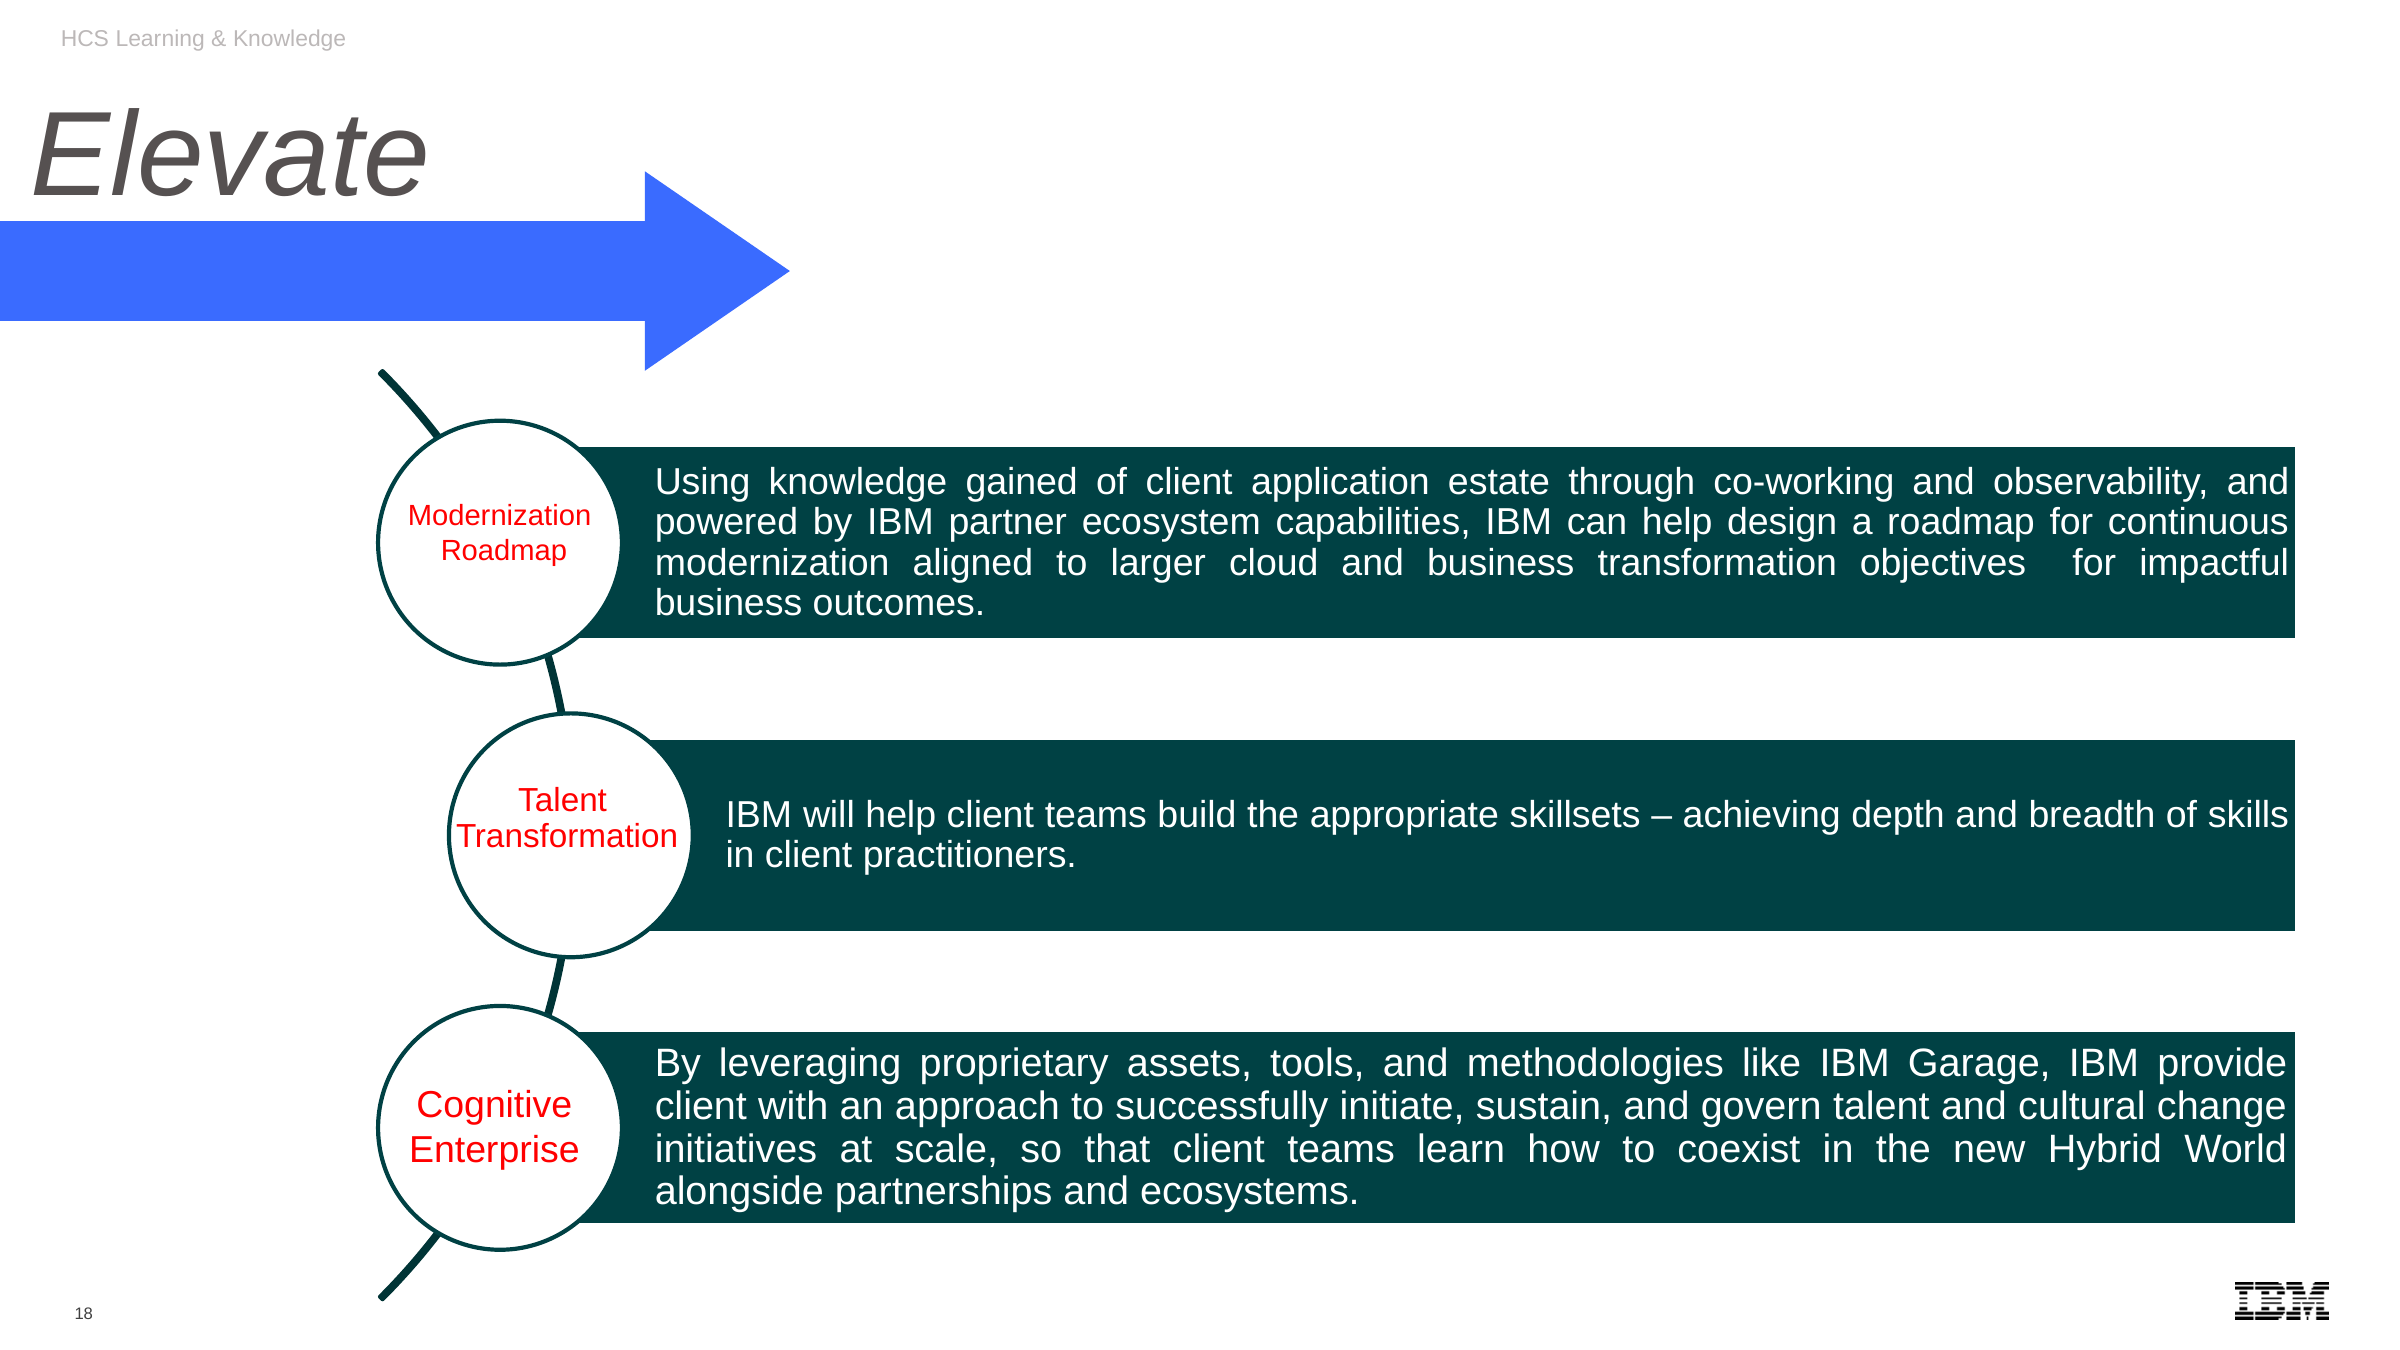

Elevate

Using knowledge gained of client application estate through co-working and observability, and powered by IBM partner ecosystem capabilities, IBM can help design a roadmap for continuous modernization aligned to larger cloud and business transformation objectives  for impactful business outcomes.
IBM will help client teams build the appropriate skillsets – achieving depth and breadth of skills in client practitioners.
By leveraging proprietary assets, tools, and methodologies like IBM Garage, IBM provide client with an approach to successfully initiate, sustain, and govern talent and cultural change initiatives at scale, so that client teams learn how to coexist in the new Hybrid World alongside partnerships and ecosystems.
Modernization
Roadmap
Talent
Transformation
Cognitive
Enterprise